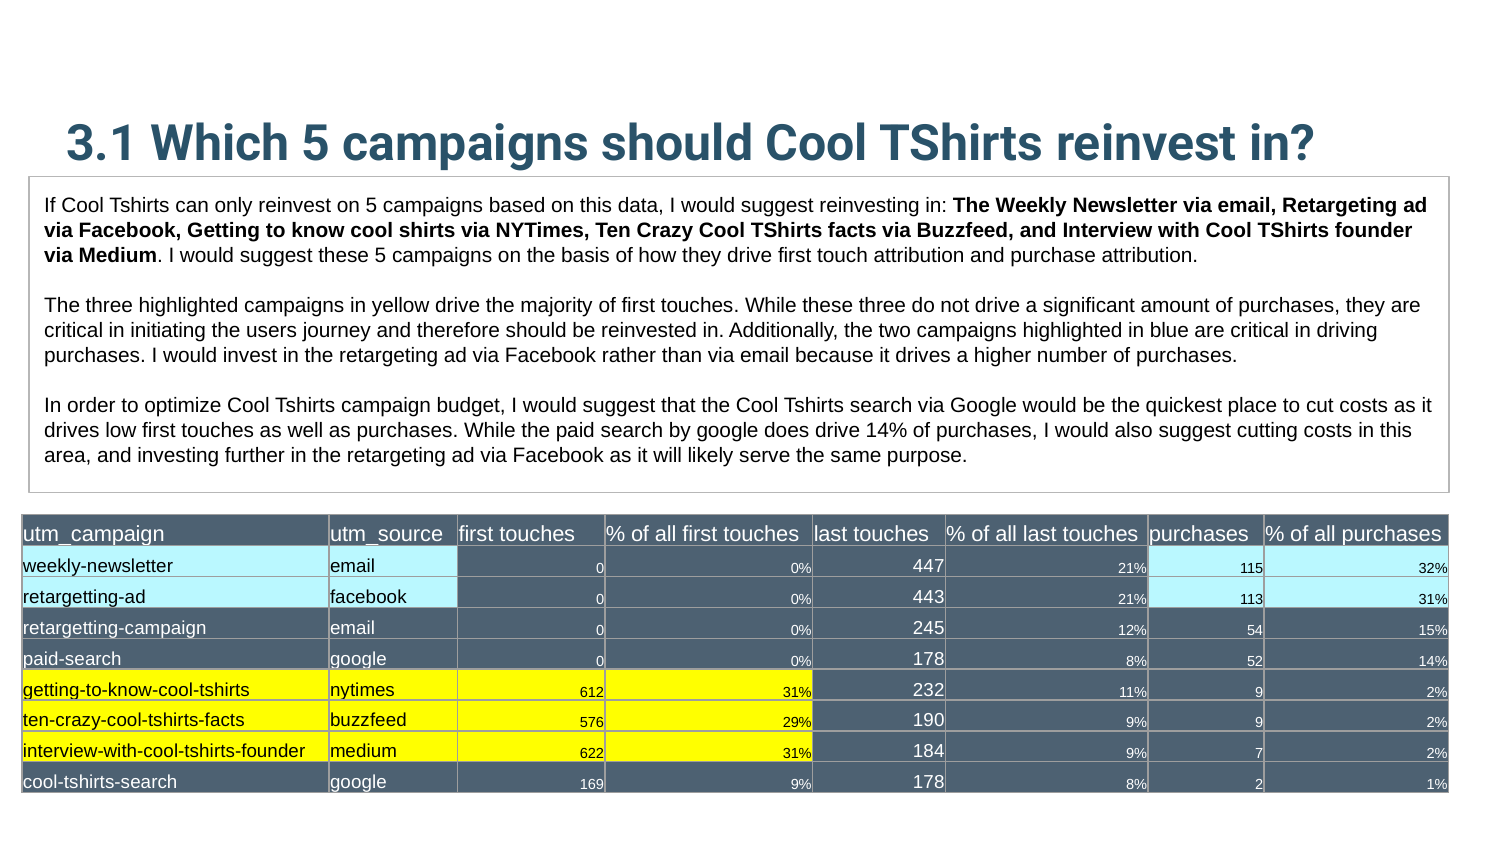

3.1 Which 5 campaigns should Cool TShirts reinvest in?
If Cool Tshirts can only reinvest on 5 campaigns based on this data, I would suggest reinvesting in: The Weekly Newsletter via email, Retargeting ad via Facebook, Getting to know cool shirts via NYTimes, Ten Crazy Cool TShirts facts via Buzzfeed, and Interview with Cool TShirts founder via Medium. I would suggest these 5 campaigns on the basis of how they drive first touch attribution and purchase attribution.

The three highlighted campaigns in yellow drive the majority of first touches. While these three do not drive a significant amount of purchases, they are critical in initiating the users journey and therefore should be reinvested in. Additionally, the two campaigns highlighted in blue are critical in driving purchases. I would invest in the retargeting ad via Facebook rather than via email because it drives a higher number of purchases.

In order to optimize Cool Tshirts campaign budget, I would suggest that the Cool Tshirts search via Google would be the quickest place to cut costs as it drives low first touches as well as purchases. While the paid search by google does drive 14% of purchases, I would also suggest cutting costs in this area, and investing further in the retargeting ad via Facebook as it will likely serve the same purpose.
| utm\_campaign | utm\_source | first touches | % of all first touches | last touches | % of all last touches | purchases | % of all purchases |
| --- | --- | --- | --- | --- | --- | --- | --- |
| weekly-newsletter | email | 0 | 0% | 447 | 21% | 115 | 32% |
| retargetting-ad | facebook | 0 | 0% | 443 | 21% | 113 | 31% |
| retargetting-campaign | email | 0 | 0% | 245 | 12% | 54 | 15% |
| paid-search | google | 0 | 0% | 178 | 8% | 52 | 14% |
| getting-to-know-cool-tshirts | nytimes | 612 | 31% | 232 | 11% | 9 | 2% |
| ten-crazy-cool-tshirts-facts | buzzfeed | 576 | 29% | 190 | 9% | 9 | 2% |
| interview-with-cool-tshirts-founder | medium | 622 | 31% | 184 | 9% | 7 | 2% |
| cool-tshirts-search | google | 169 | 9% | 178 | 8% | 2 | 1% |